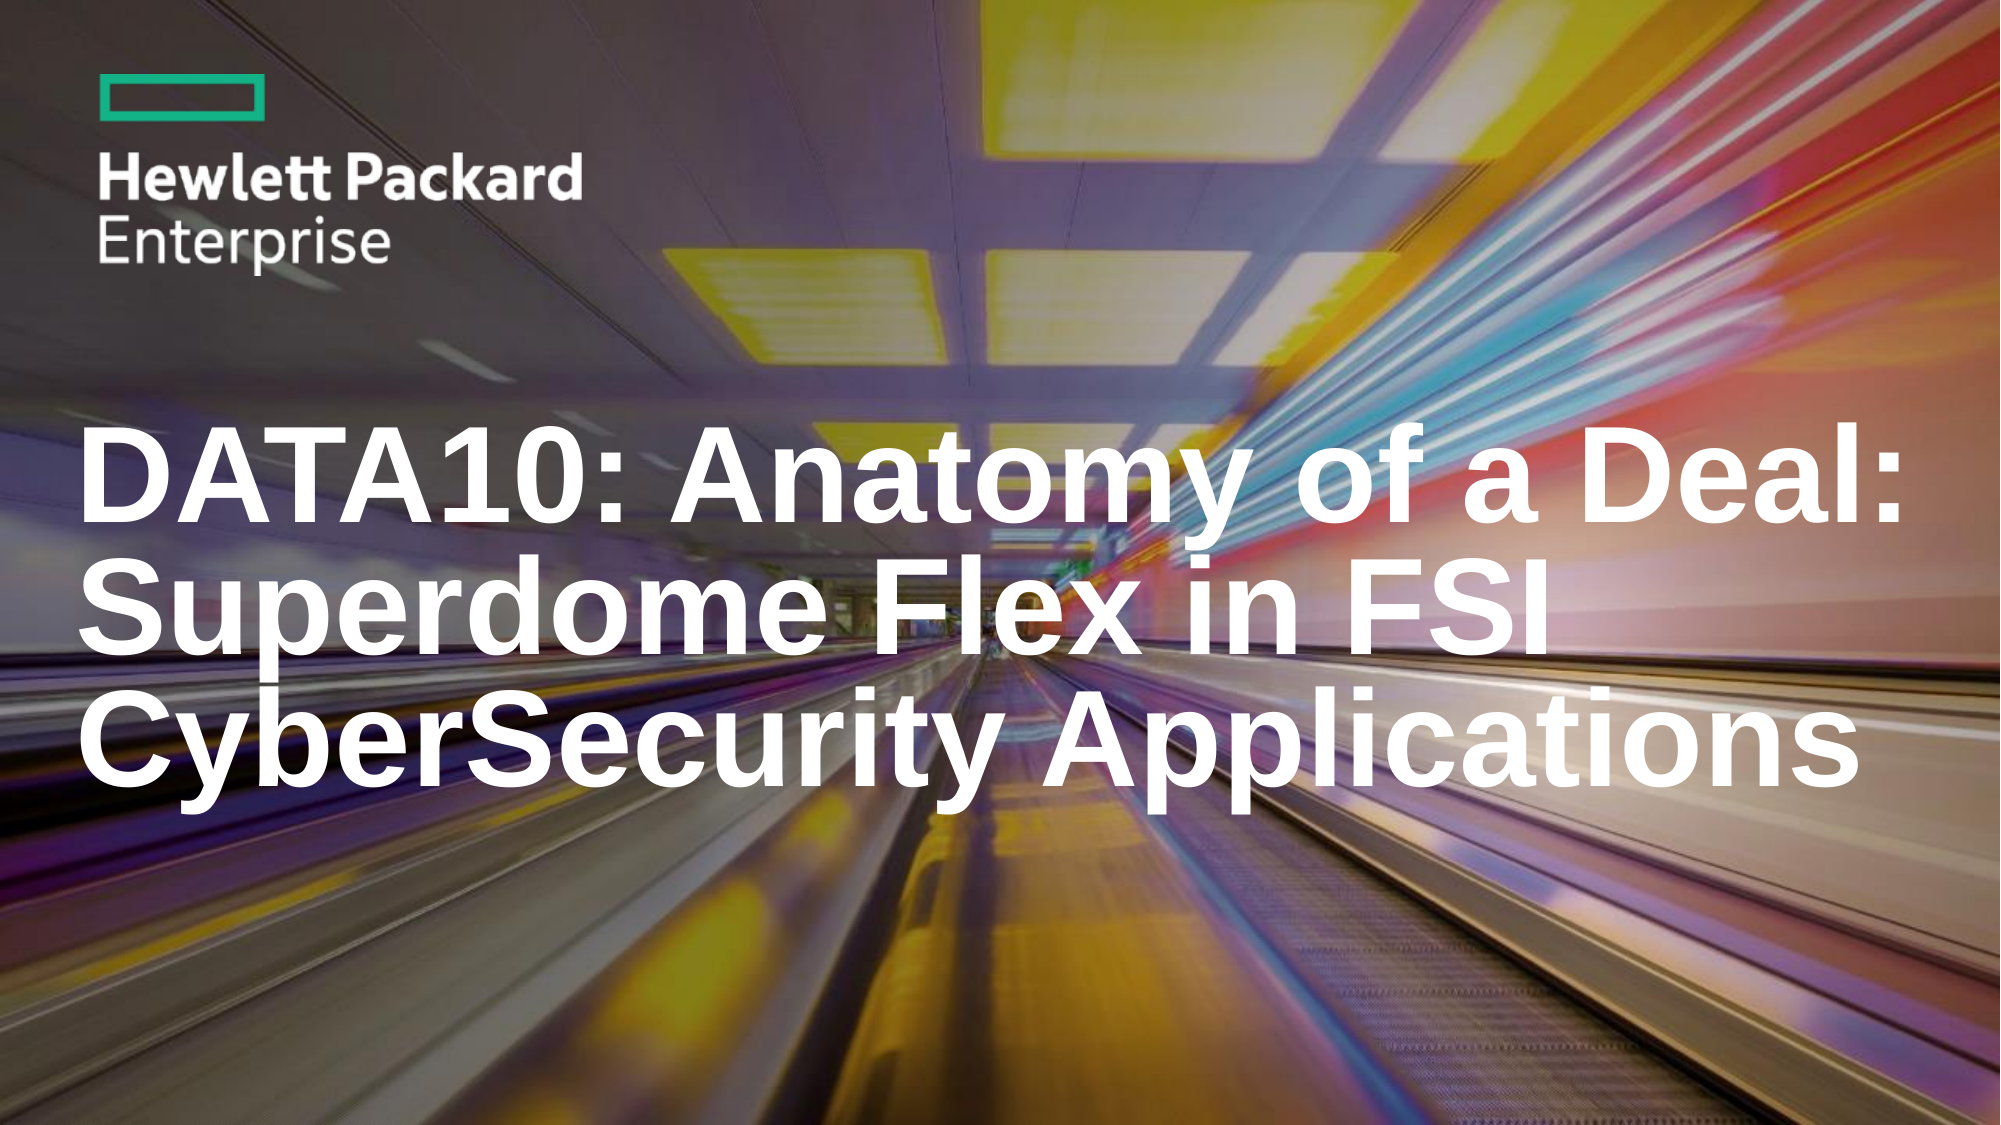

# DATA10: Anatomy of a Deal: Superdome Flex in FSI CyberSecurity Applications